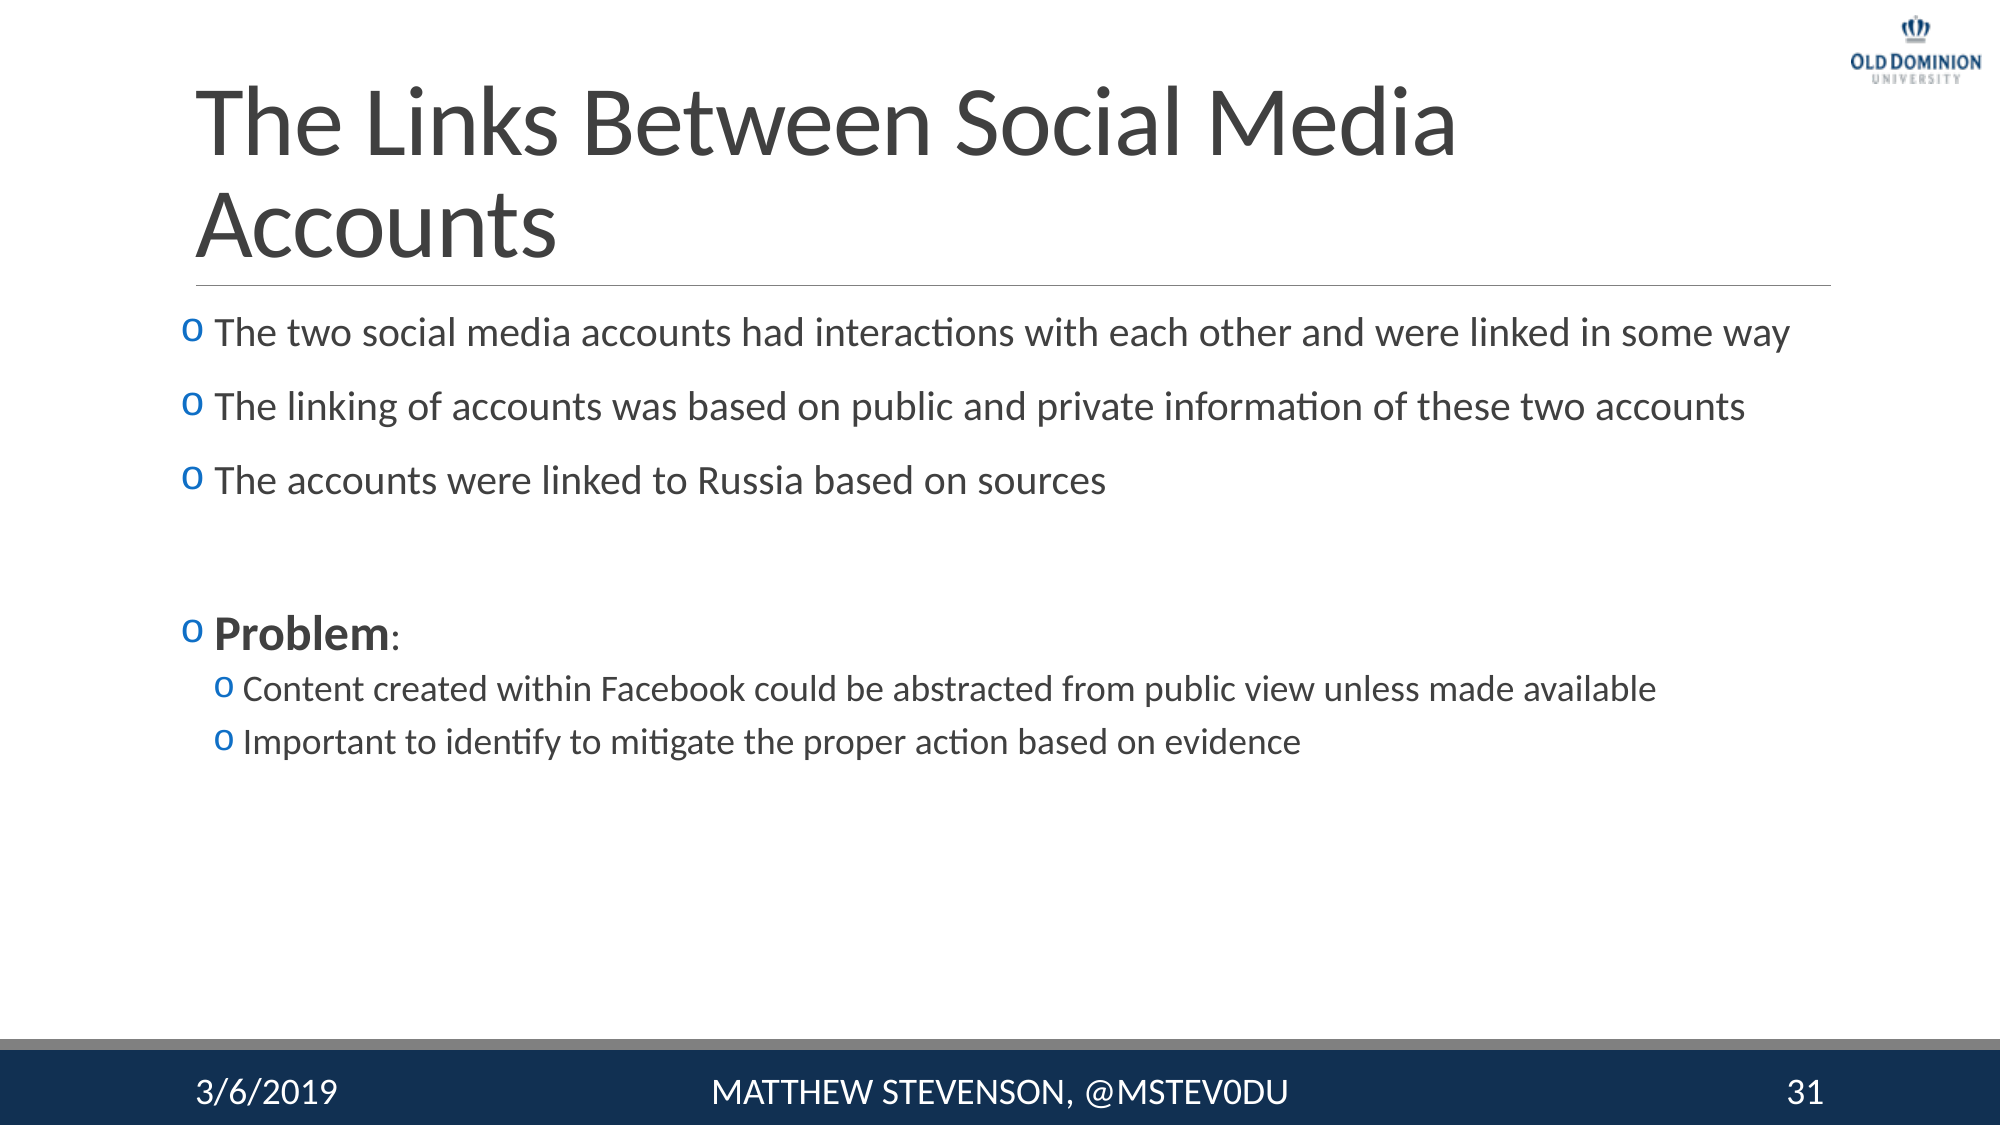

# The Links Between Social Media Accounts
 The two social media accounts had interactions with each other and were linked in some way
 The linking of accounts was based on public and private information of these two accounts
 The accounts were linked to Russia based on sources

 Problem:
Content created within Facebook could be abstracted from public view unless made available
Important to identify to mitigate the proper action based on evidence
3/6/2019
Matthew Stevenson, @mstev0du
31